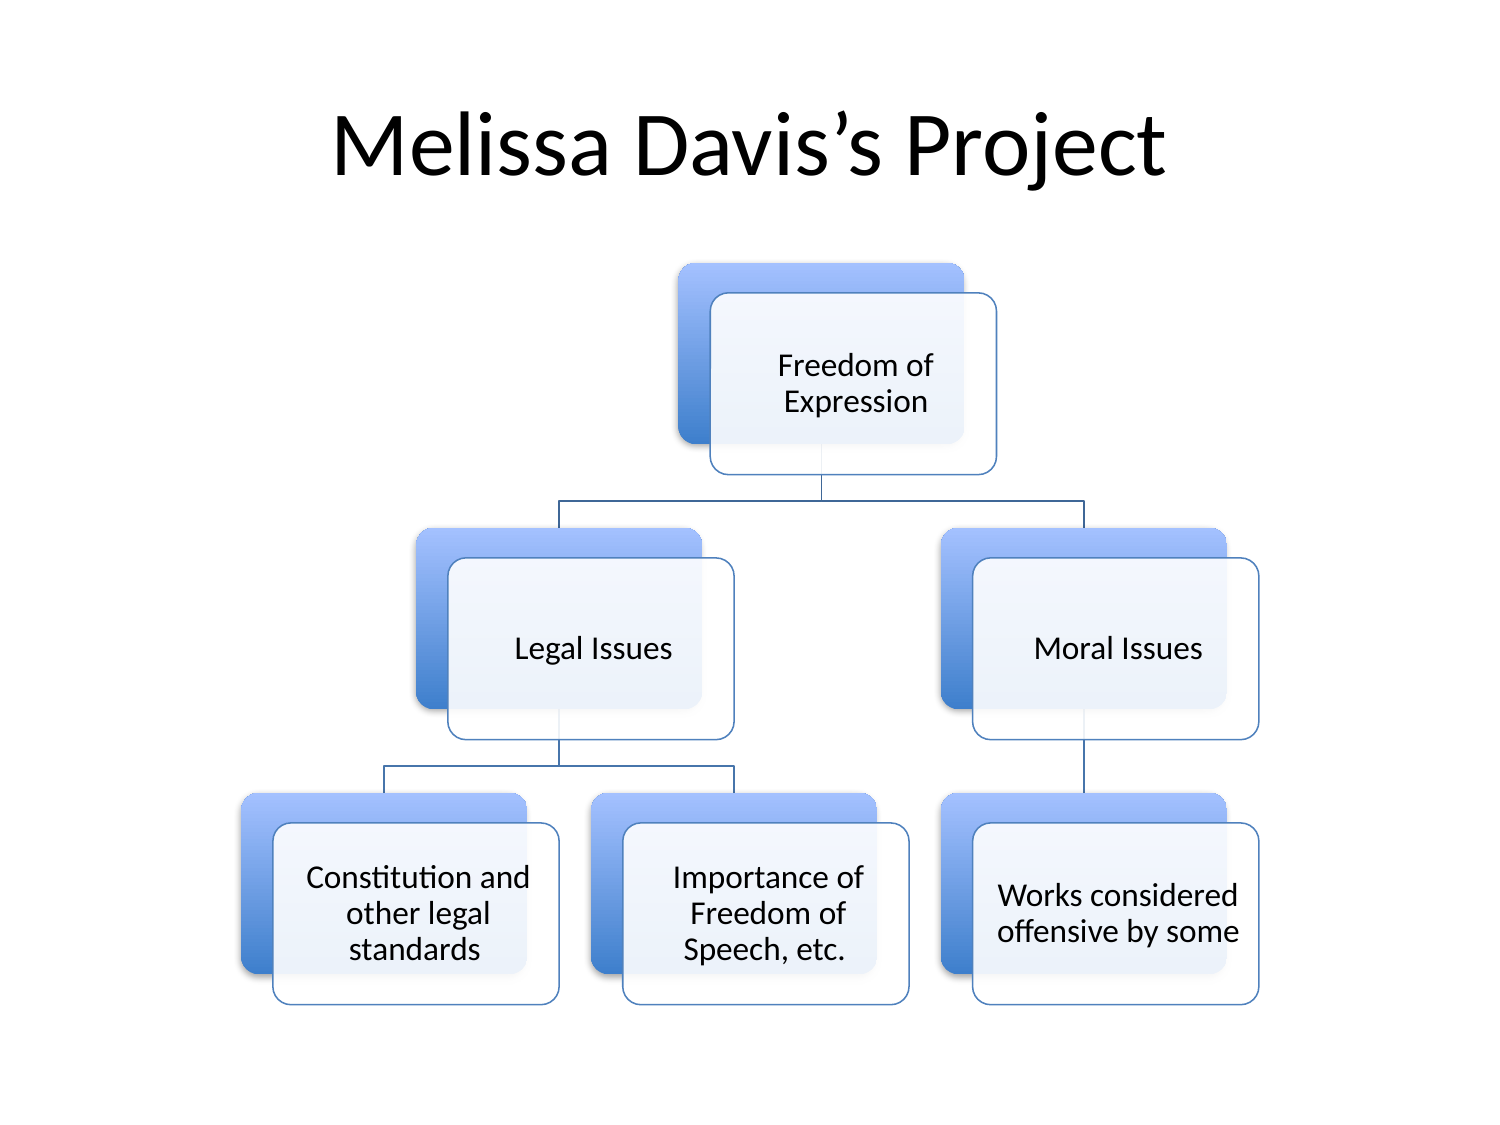

# Melissa Davis’s Project
Freedom of Expression
Legal Issues
Constitution and other legal standards
Importance of Freedom of Speech, etc.
Moral Issues
Works considered offensive by some